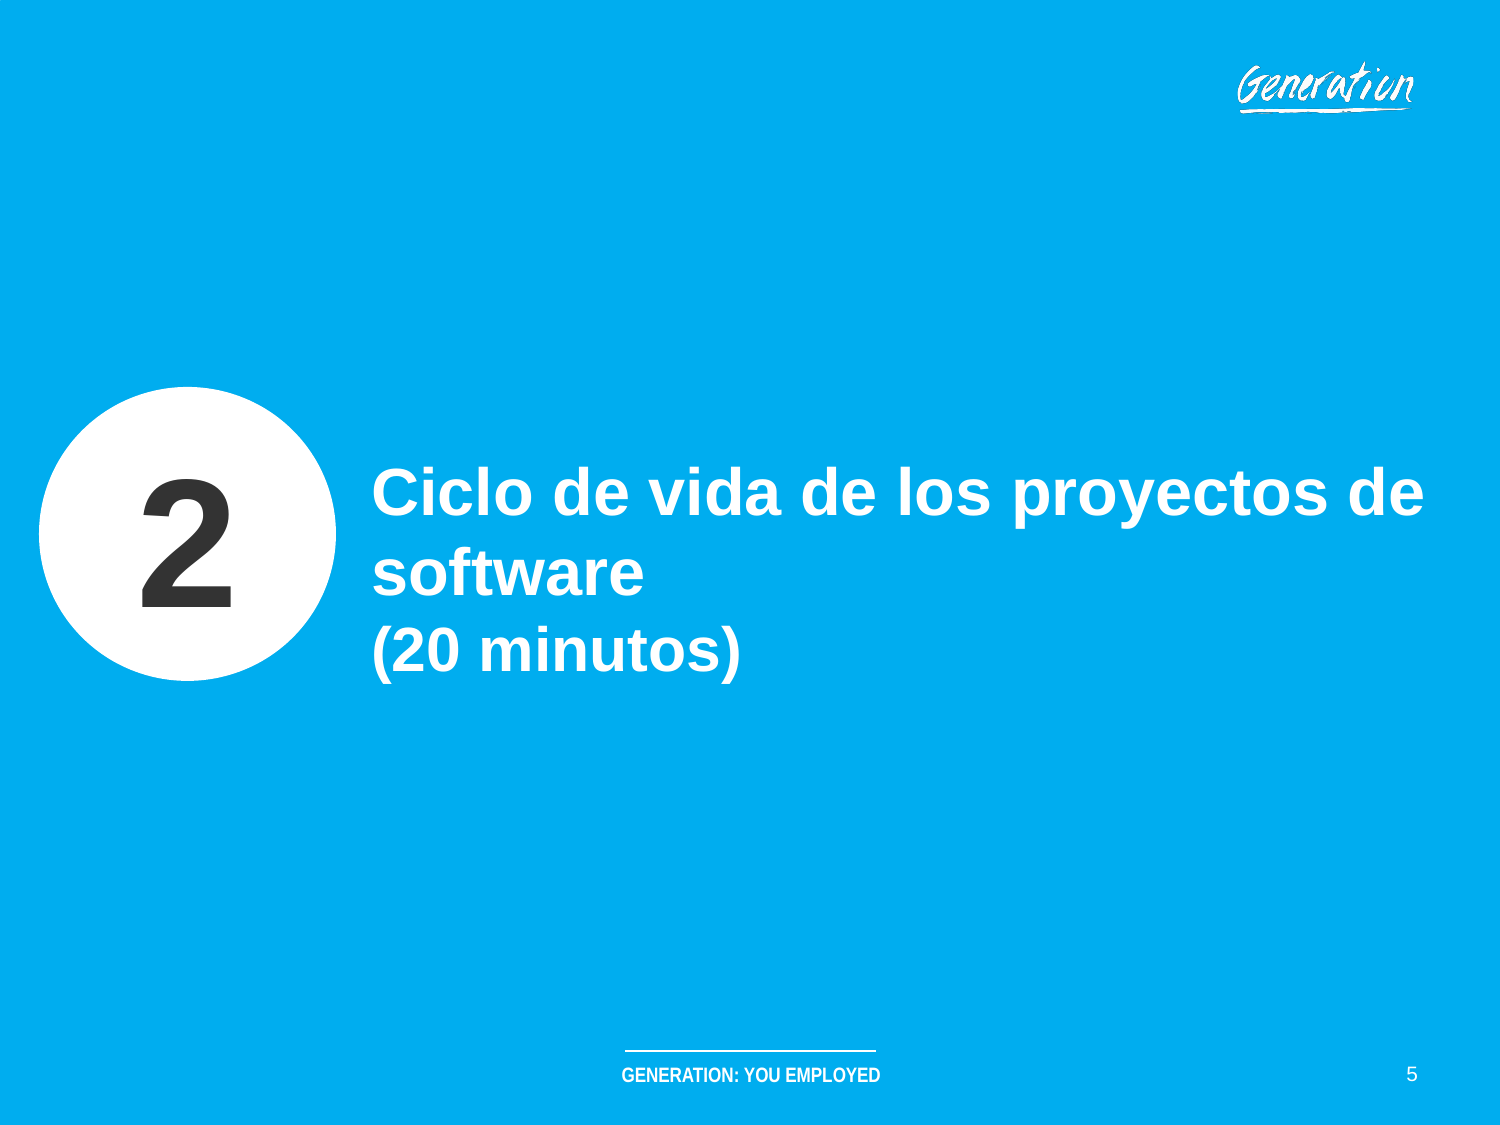

2
# Ciclo de vida de los proyectos de software (20 minutos)